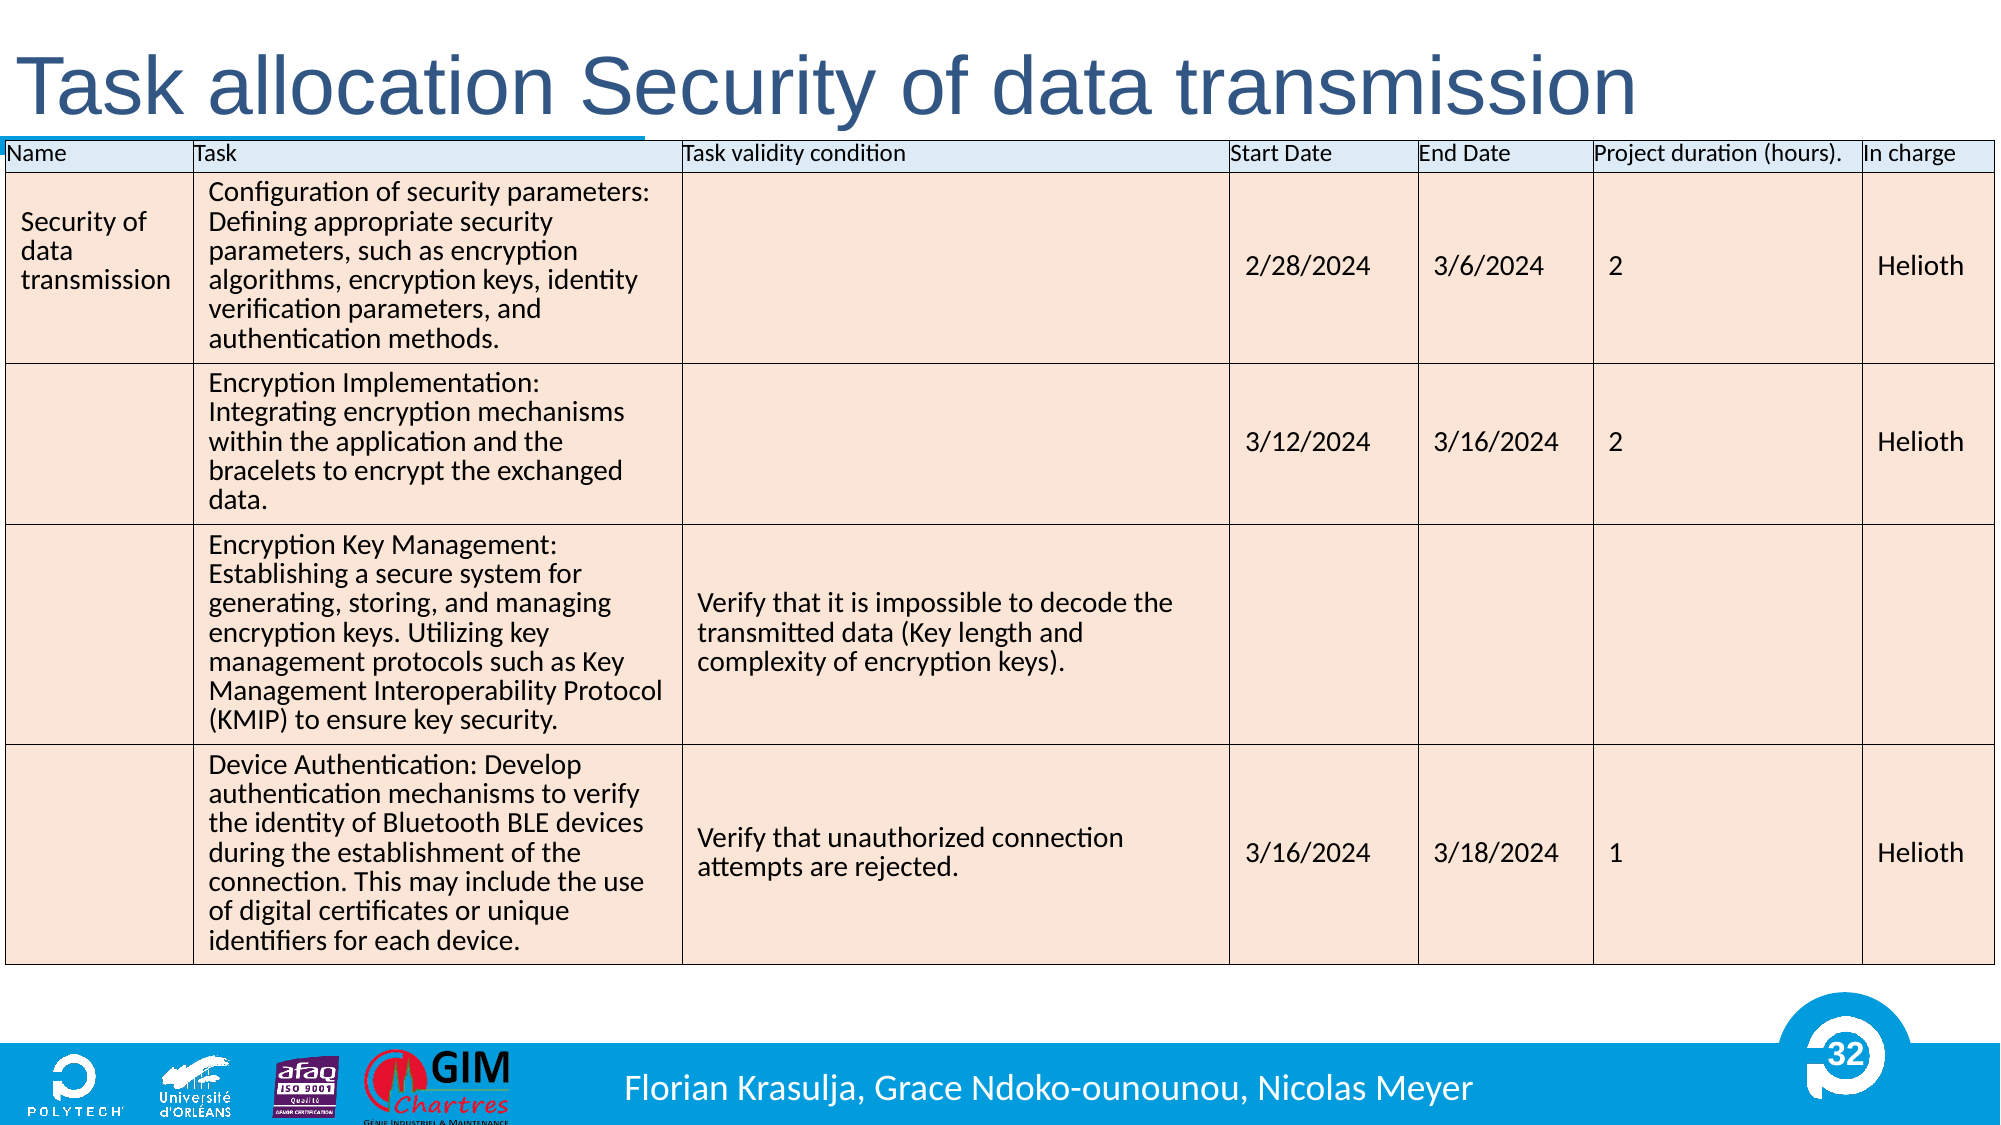

# Task allocation Security of data transmission
| Name | Task | Task validity condition | Start Date | End Date | Project duration (hours). | In charge |
| --- | --- | --- | --- | --- | --- | --- |
| Security of data transmission | Configuration of security parameters: Defining appropriate security parameters, such as encryption algorithms, encryption keys, identity verification parameters, and authentication methods. |  | 2/28/2024 | 3/6/2024 | 2 | Helioth |
|  | Encryption Implementation: Integrating encryption mechanisms within the application and the bracelets to encrypt the exchanged data. |  | 3/12/2024 | 3/16/2024 | 2 | Helioth |
|  | Encryption Key Management: Establishing a secure system for generating, storing, and managing encryption keys. Utilizing key management protocols such as Key Management Interoperability Protocol (KMIP) to ensure key security. | Verify that it is impossible to decode the transmitted data (Key length and complexity of encryption keys). |  |  |  |  |
|  | Device Authentication: Develop authentication mechanisms to verify the identity of Bluetooth BLE devices during the establishment of the connection. This may include the use of digital certificates or unique identifiers for each device. | Verify that unauthorized connection attempts are rejected. | 3/16/2024 | 3/18/2024 | 1 | Helioth |